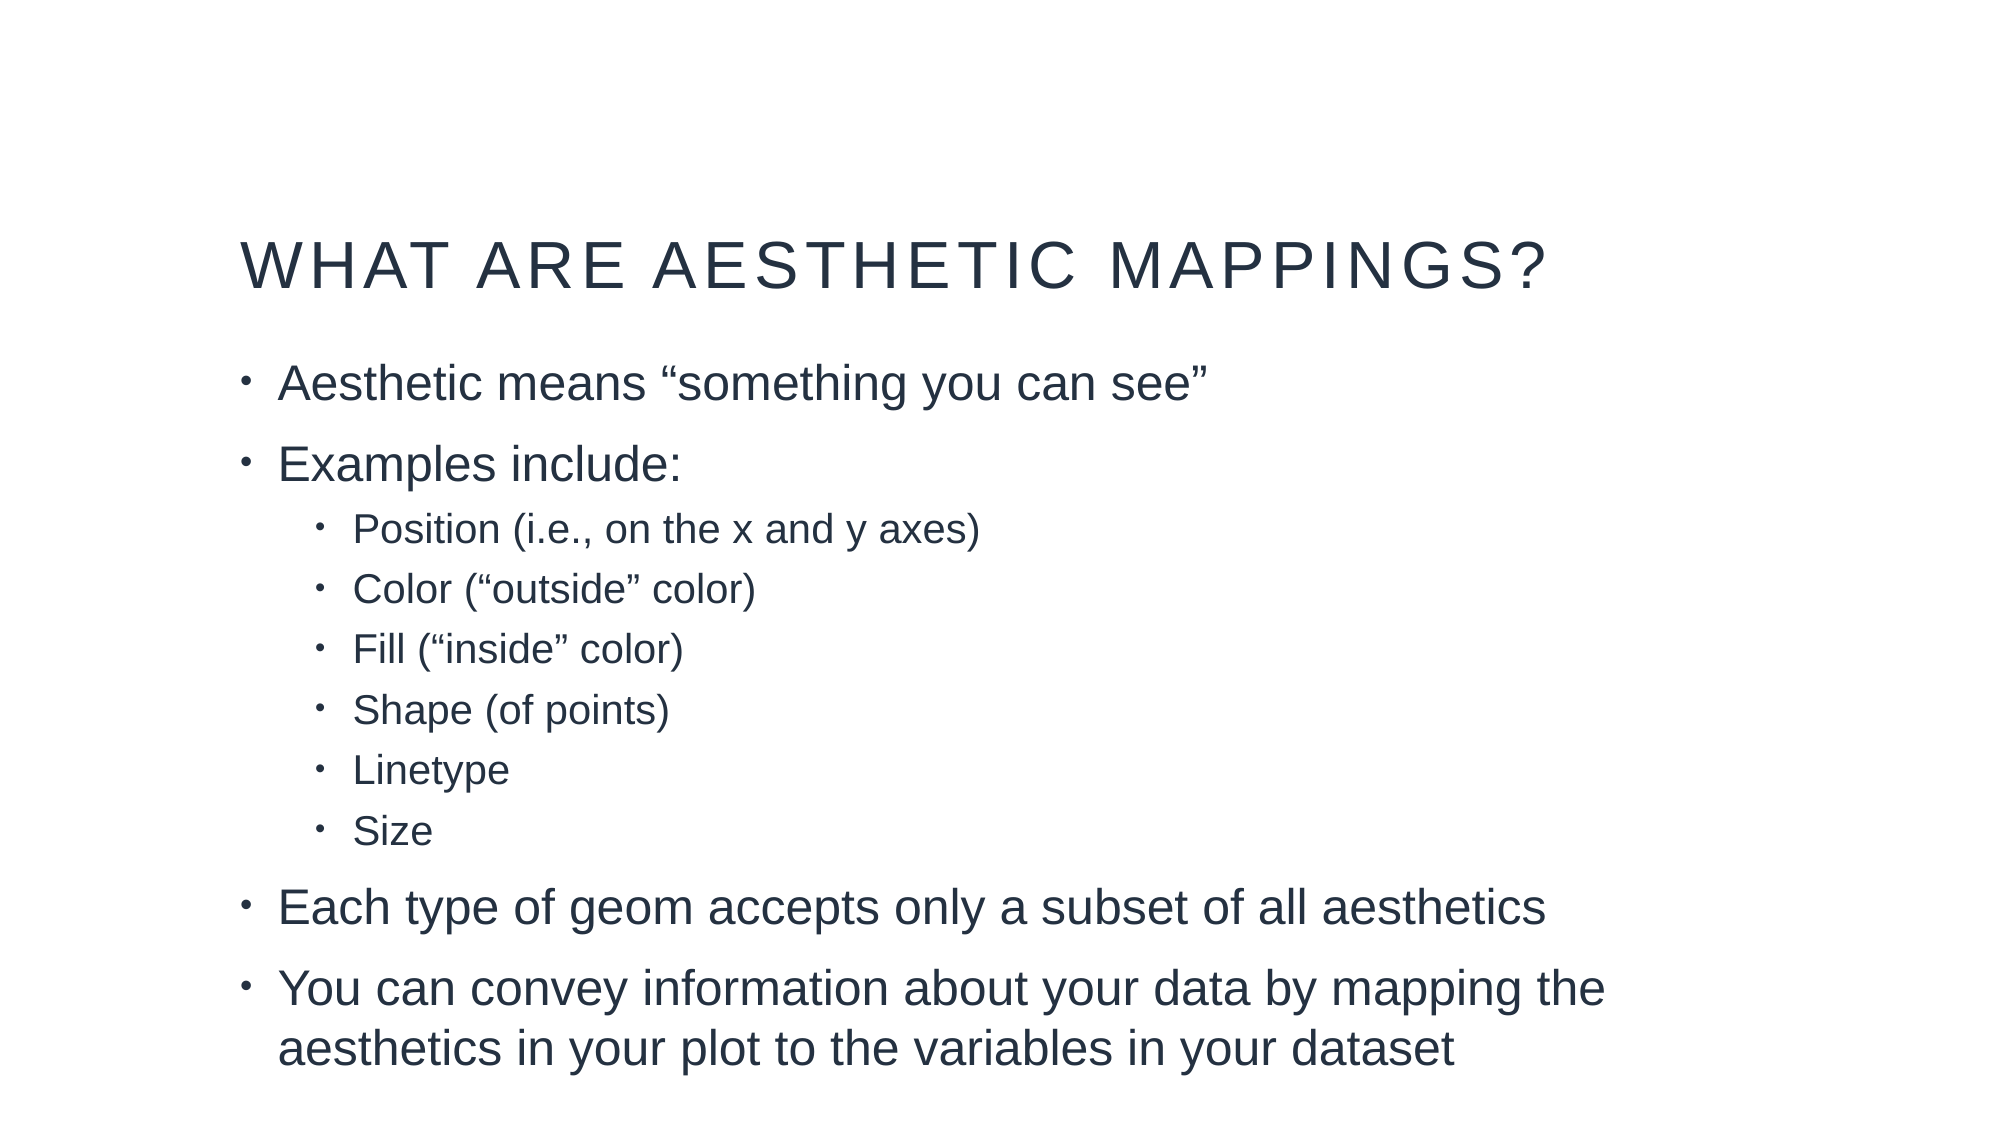

# What are aesthetic mappings?
Aesthetic means “something you can see”
Examples include:
Position (i.e., on the x and y axes)
Color (“outside” color)
Fill (“inside” color)
Shape (of points)
Linetype
Size
Each type of geom accepts only a subset of all aesthetics
You can convey information about your data by mapping the aesthetics in your plot to the variables in your dataset